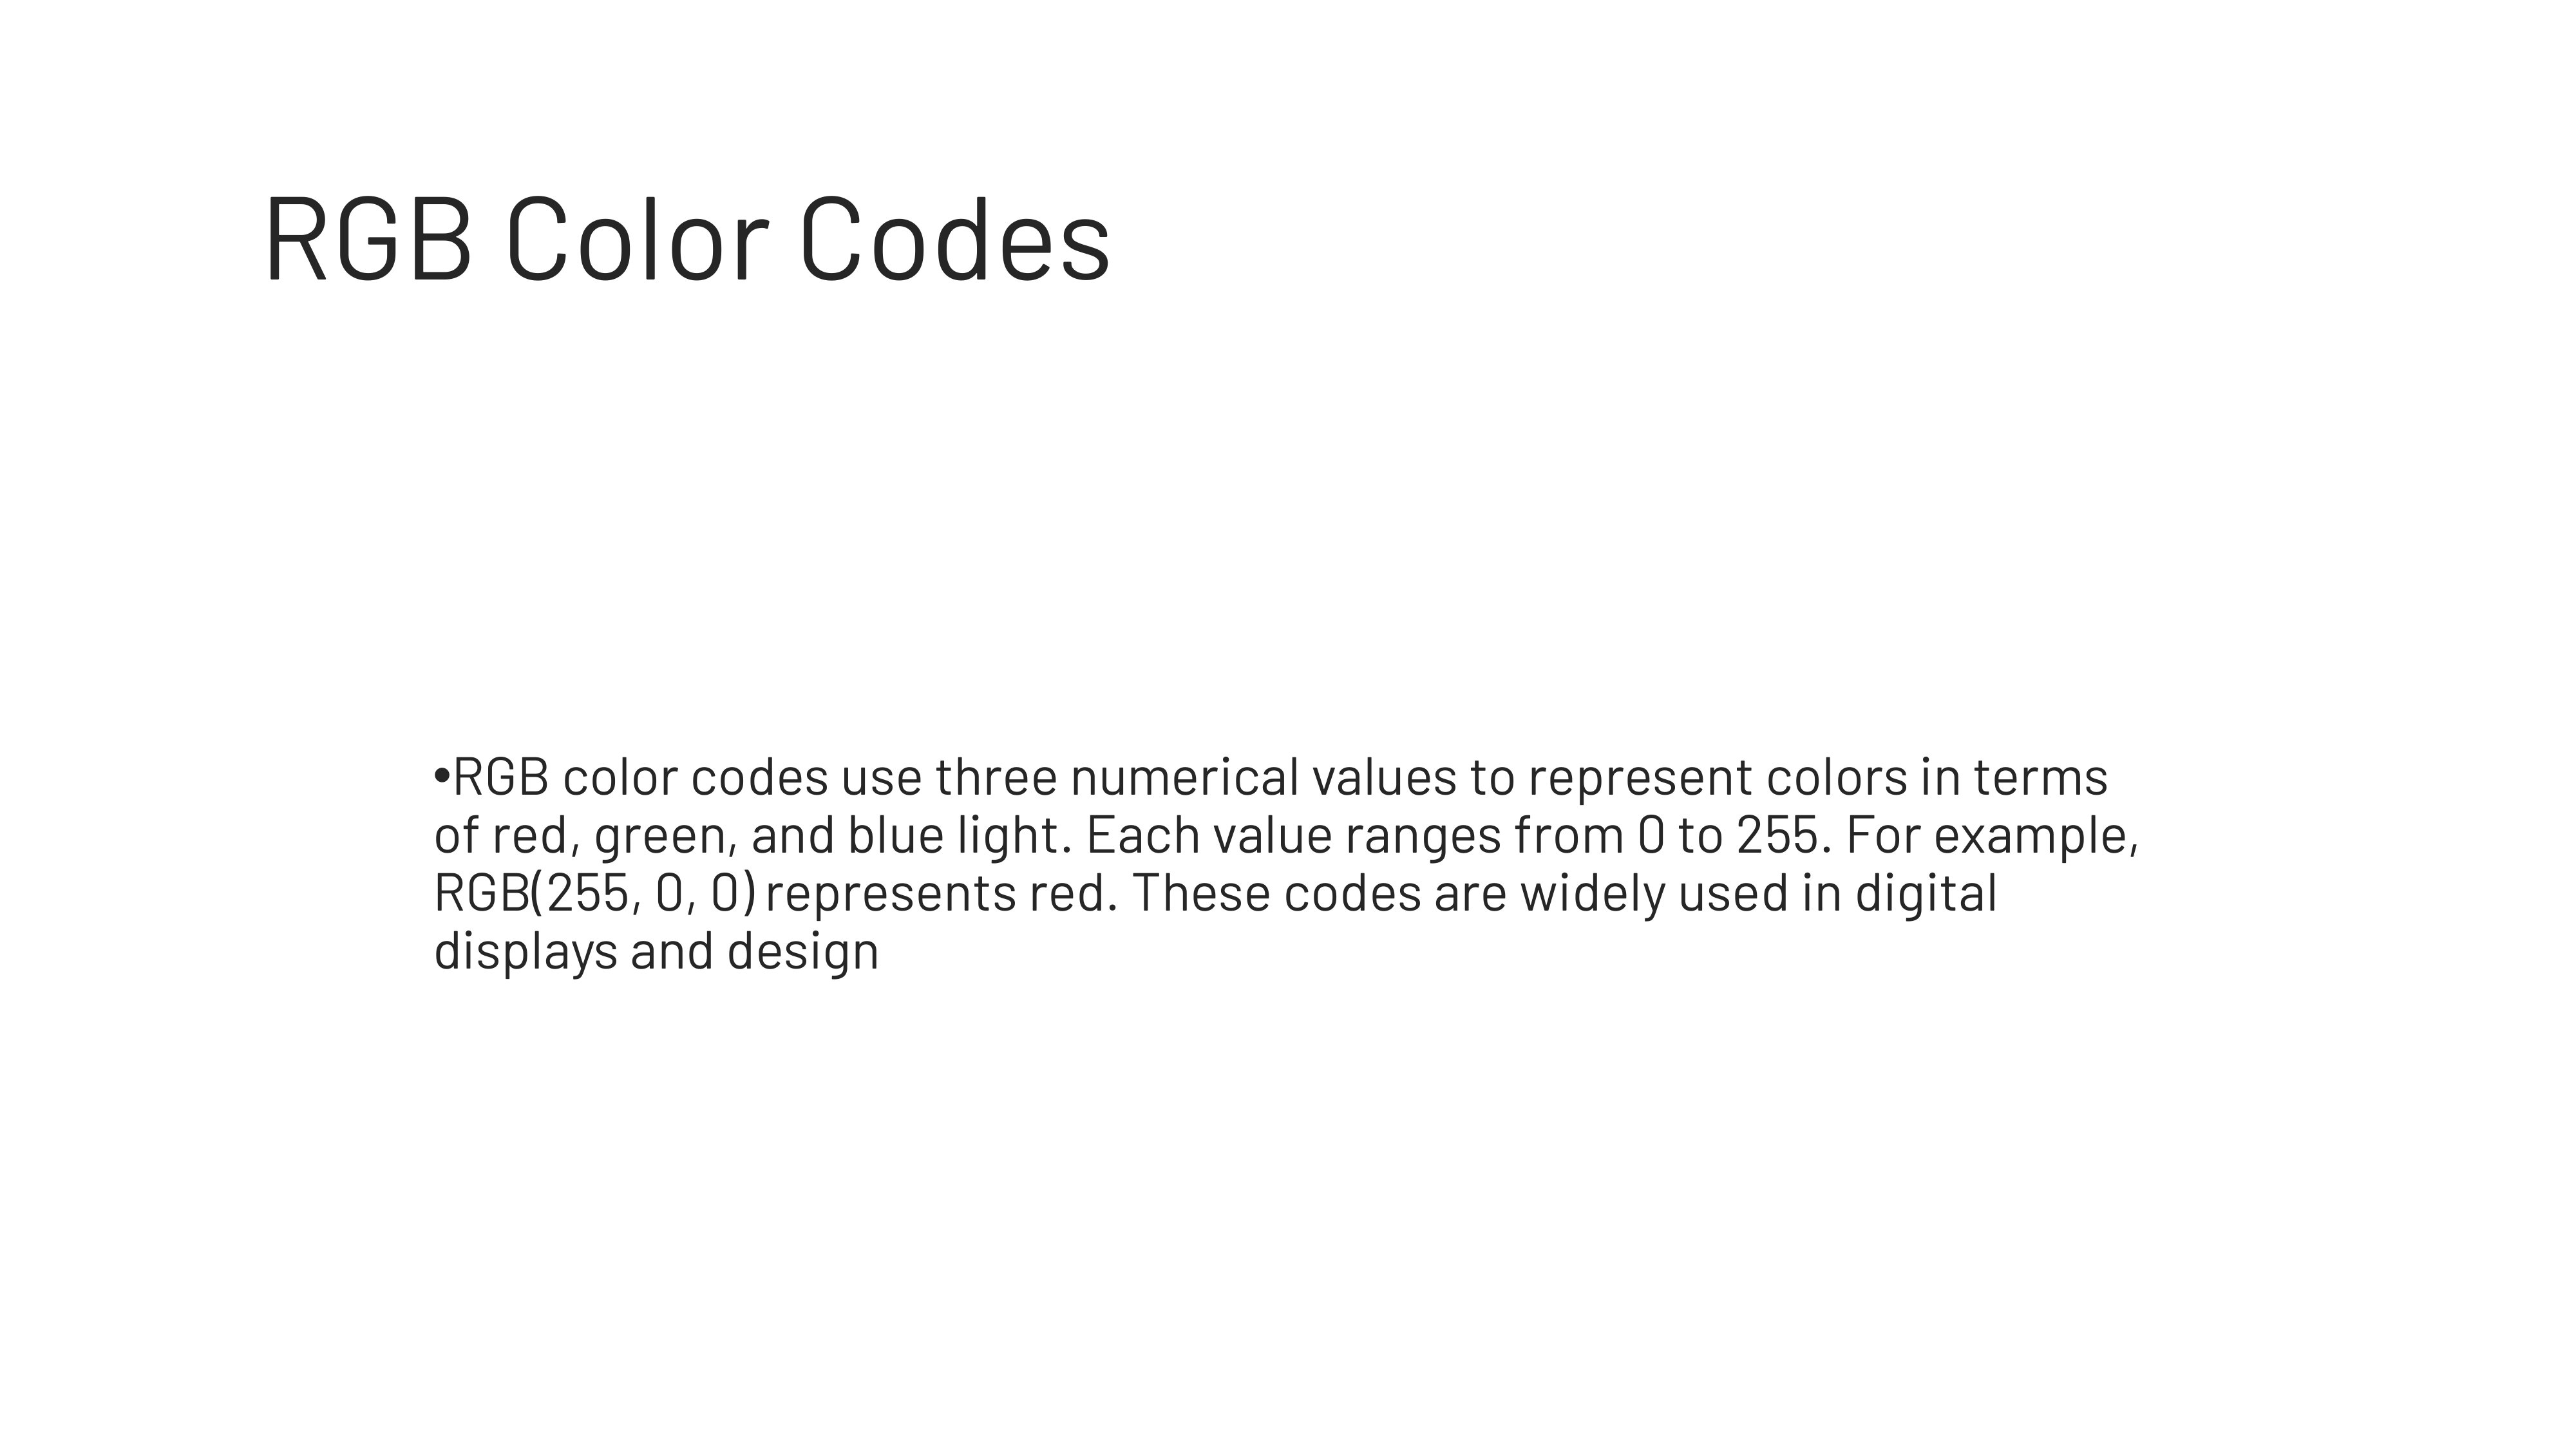

RGB Color Codes
RGB color codes use three numerical values to represent colors in terms of red, green, and blue light. Each value ranges from 0 to 255. For example, RGB(255, 0, 0) represents red. These codes are widely used in digital displays and design